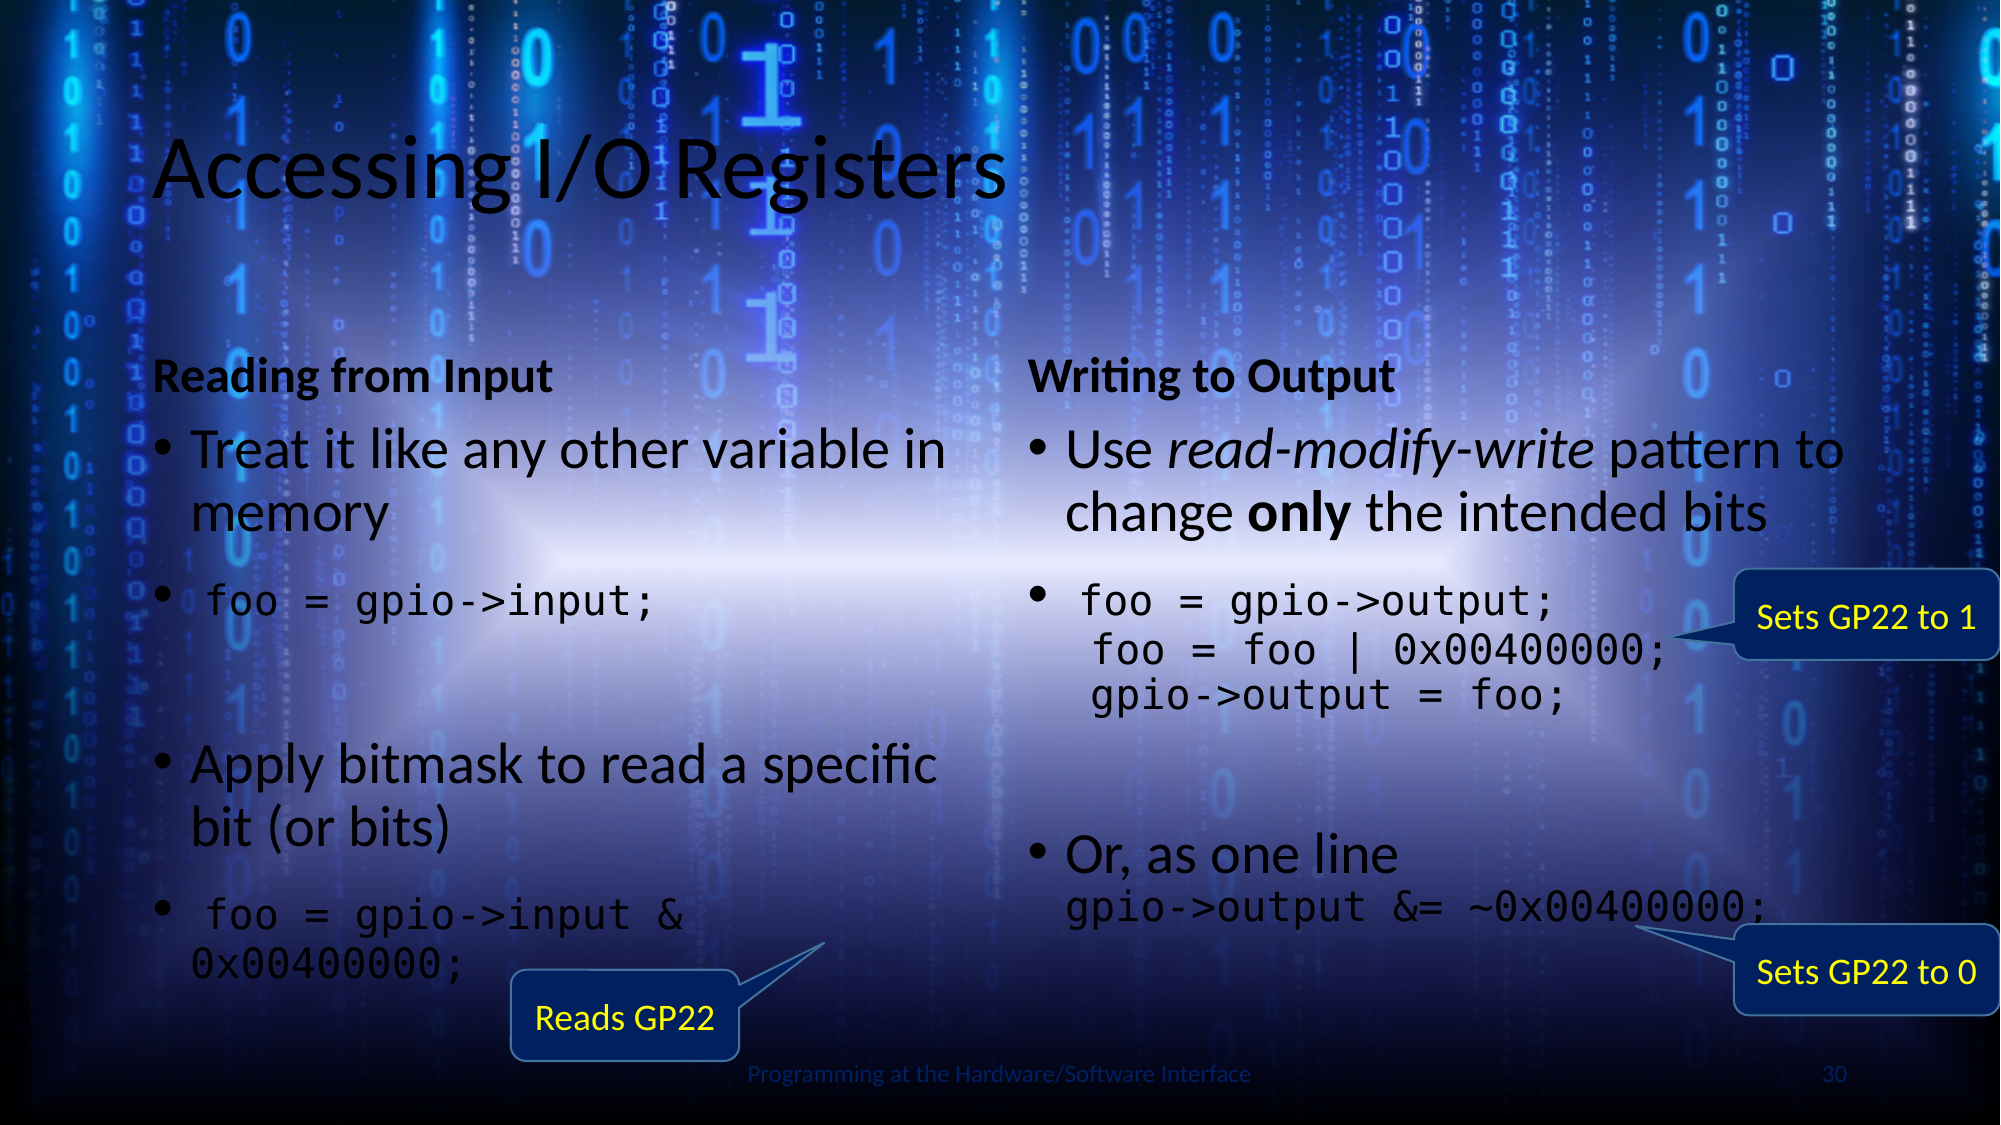

# Accessing I/O Registers
Reading from Input
Writing to Output
Treat it like any other variable in memory
 foo = gpio->input;

Apply bitmask to read a specific bit (or bits)
 foo = gpio->input & 0x00400000;

Use read-modify-write pattern to change only the intended bits
 foo = gpio->output;
 foo = foo | 0x00400000;
 gpio->output = foo;

Or, as one line
gpio->output &= ~0x00400000;

Sets GP22 to 1
Slide by Bohn
Sets GP22 to 0
Reads GP22
Programming at the Hardware/Software Interface
30